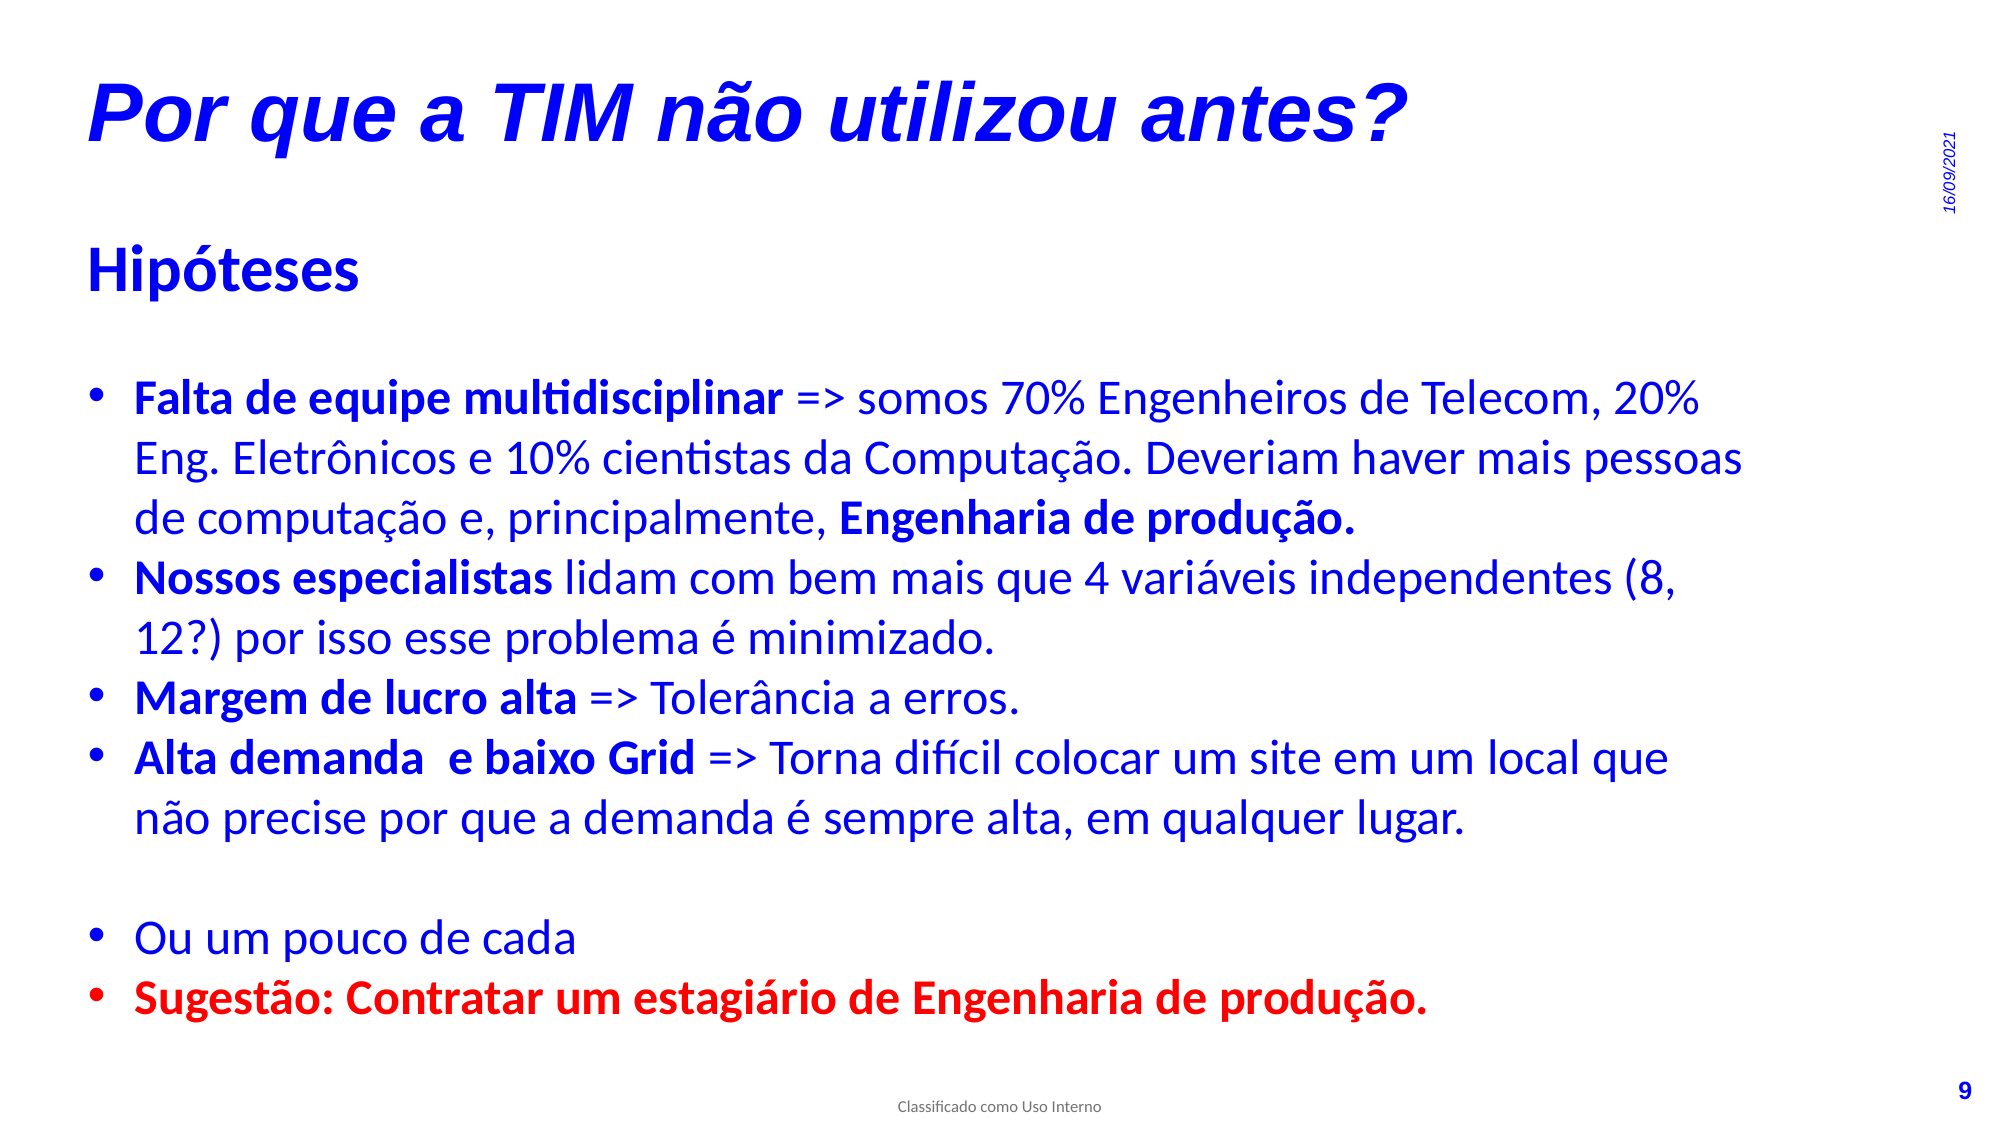

Por que a TIM não utilizou antes?
16/09/2021
Hipóteses

Falta de equipe multidisciplinar => somos 70% Engenheiros de Telecom, 20% Eng. Eletrônicos e 10% cientistas da Computação. Deveriam haver mais pessoas de computação e, principalmente, Engenharia de produção.
Nossos especialistas lidam com bem mais que 4 variáveis independentes (8, 12?) por isso esse problema é minimizado.
Margem de lucro alta => Tolerância a erros.
Alta demanda  e baixo Grid => Torna difícil colocar um site em um local que não precise por que a demanda é sempre alta, em qualquer lugar.

Ou um pouco de cada
Sugestão: Contratar um estagiário de Engenharia de produção.

9